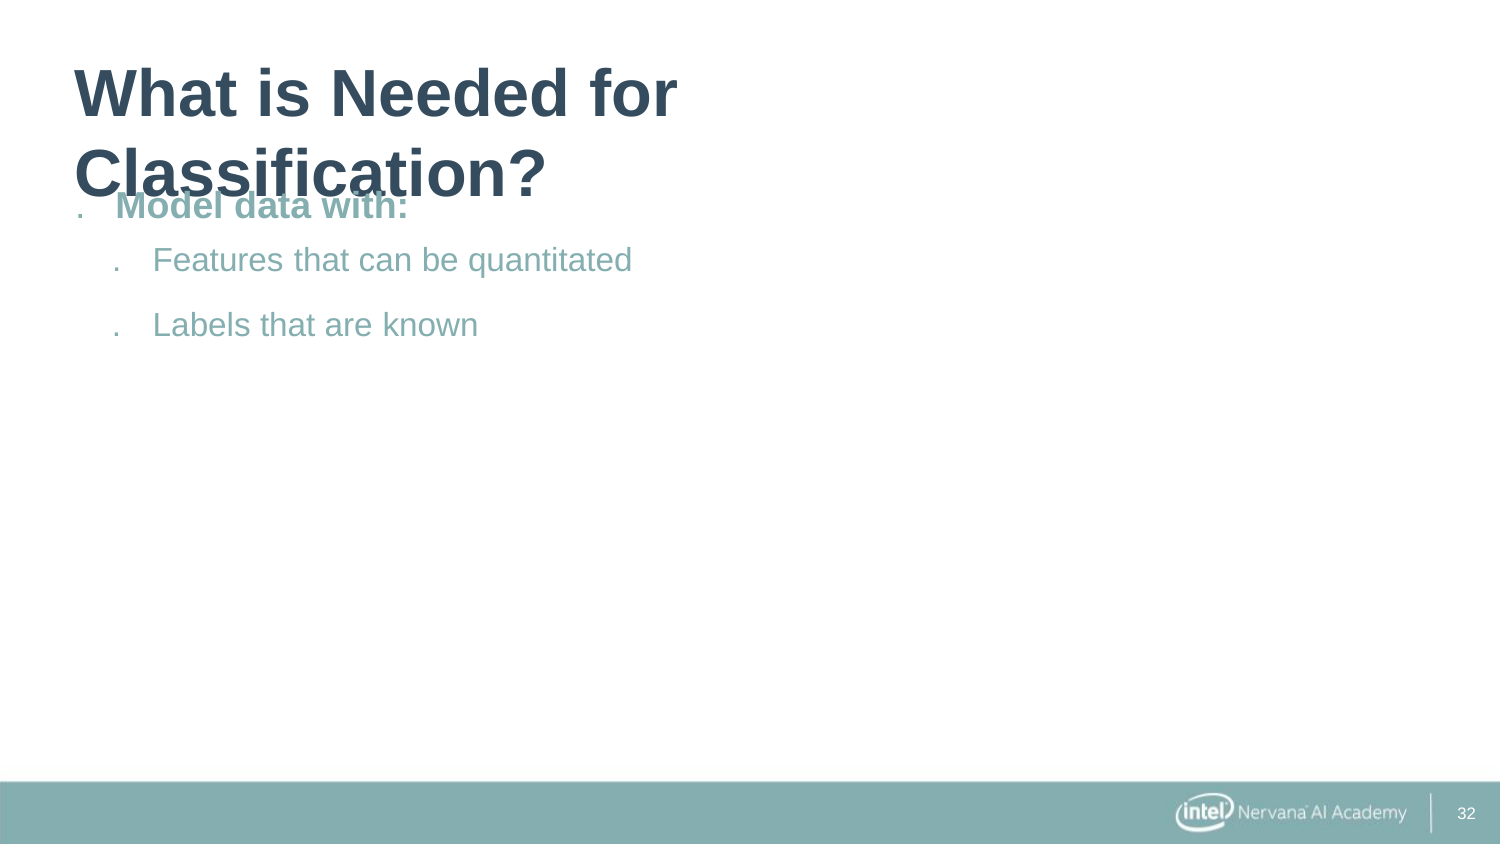

What is Needed for Classification?
. Model data with:
. Features that can be quantitated
. Labels that are known
32